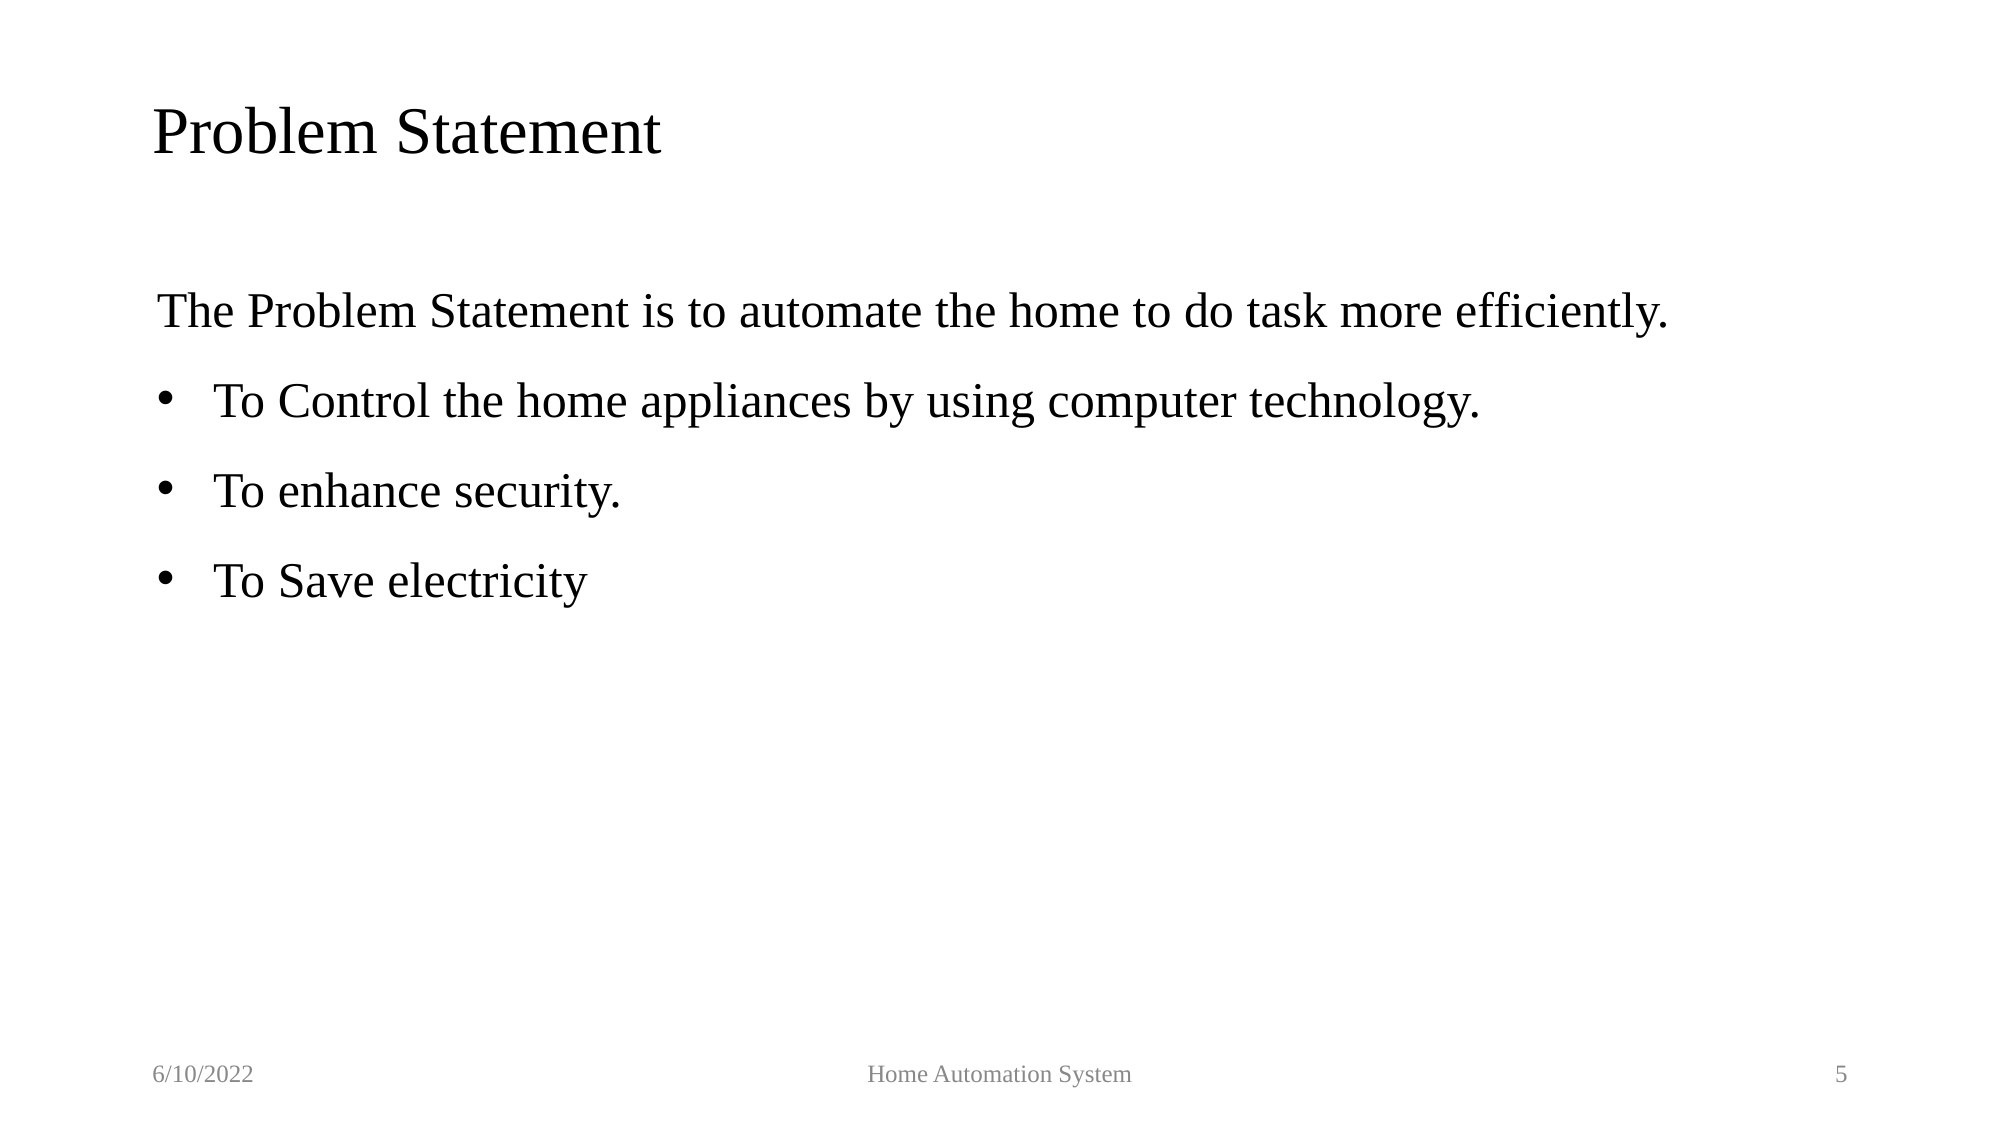

# Problem Statement
The Problem Statement is to automate the home to do task more efficiently.
To Control the home appliances by using computer technology.
To enhance security.
To Save electricity

6/10/2022
Home Automation System
5